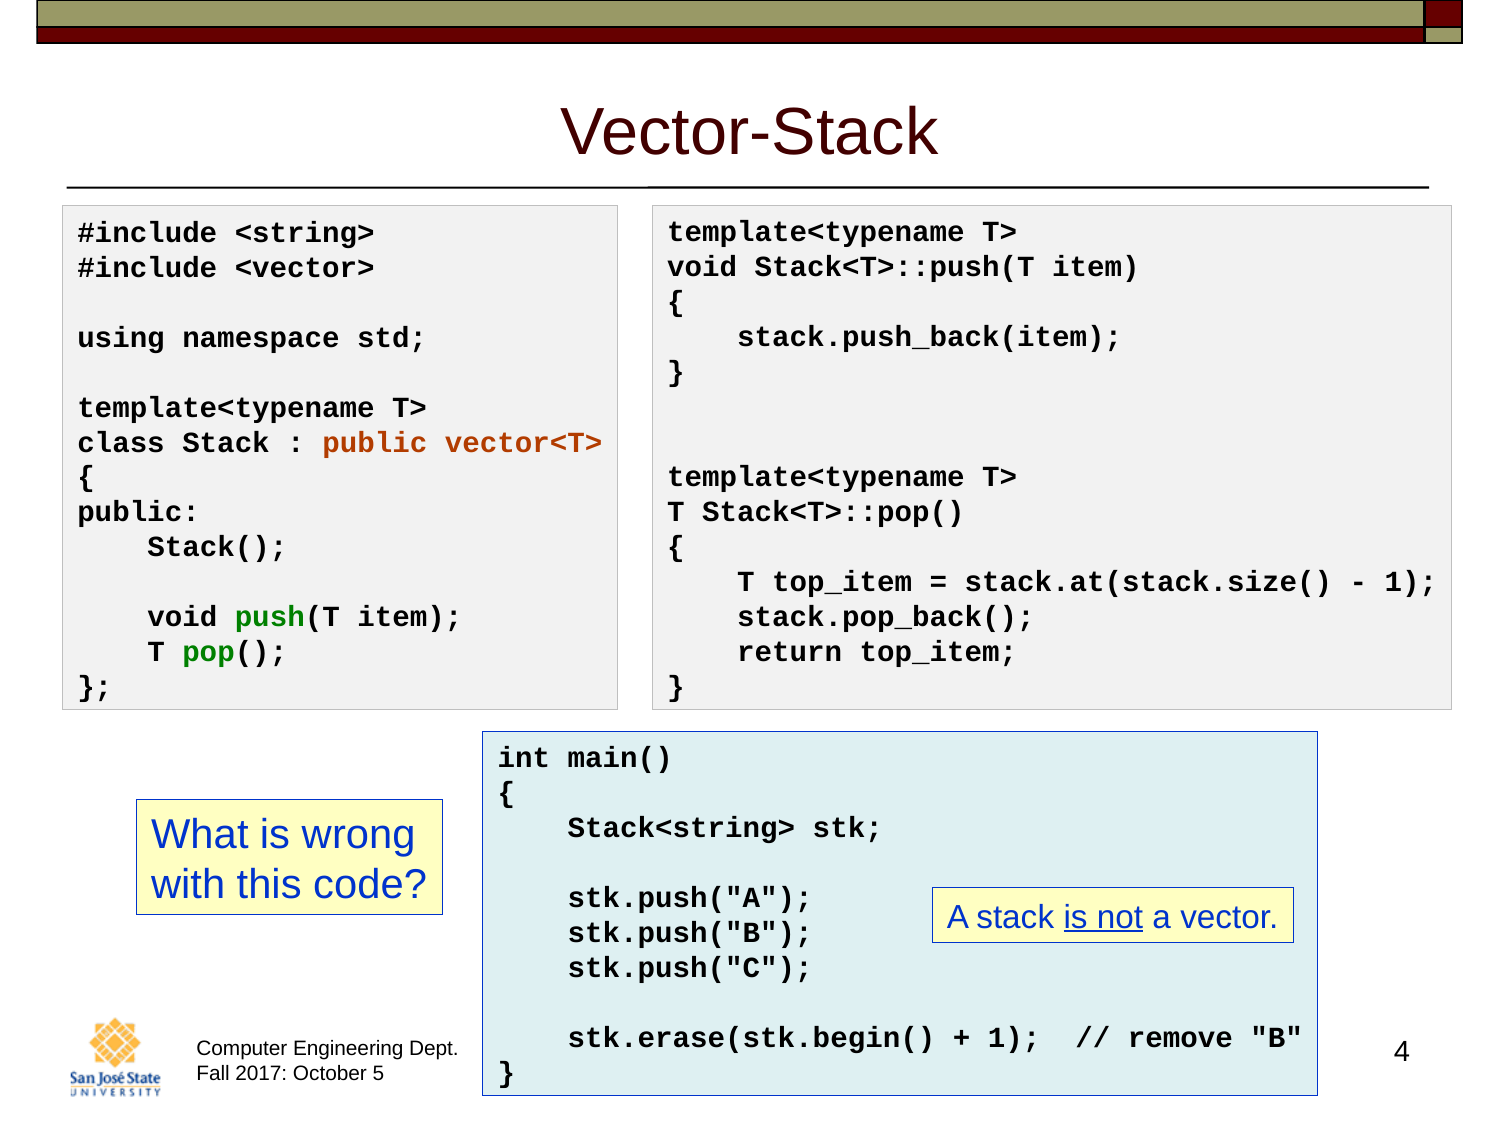

# Vector-Stack
template<typename T>
void Stack<T>::push(T item)
{
    stack.push_back(item);
}

template<typename T>
T Stack<T>::pop()
{
    T top_item = stack.at(stack.size() - 1);
    stack.pop_back();
    return top_item;
}
#include <string>
#include <vector>

using namespace std;

template<typename T>
class Stack : public vector<T>
{
public:
    Stack();

    void push(T item);
    T pop();
};
int main()
{
    Stack<string> stk;

    stk.push("A");
    stk.push("B");
    stk.push("C");
    stk.erase(stk.begin() + 1);  // remove "B"
}
What is wrong
with this code?
A stack is not a vector.
4